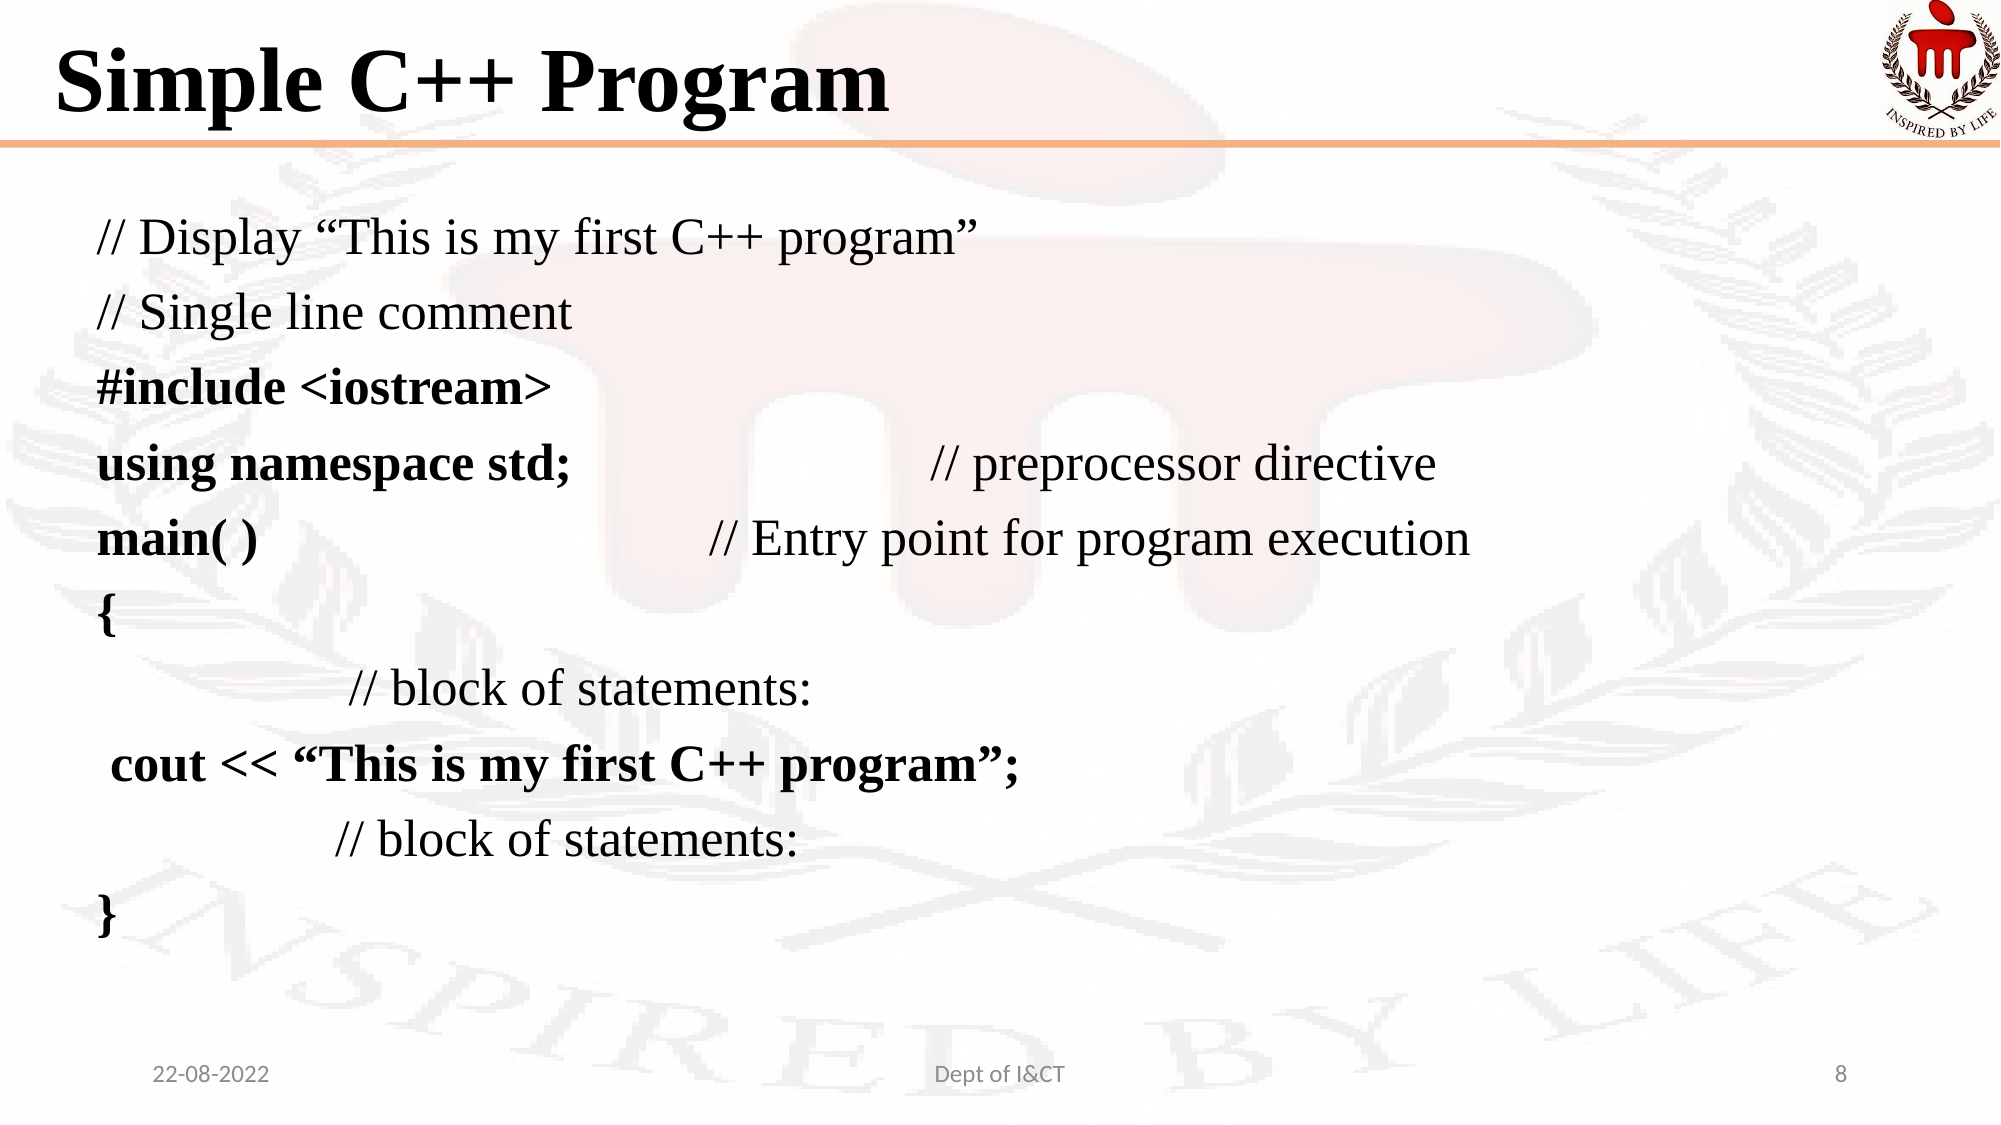

# Simple C++ Program
// Display “This is my first C++ program”
// Single line comment
#include <iostream>
using namespace std;                           // preprocessor directive
main( )                                  // Entry point for program execution
{
                   // block of statements:
 cout << “This is my first C++ program”;
                  // block of statements:
}
22-08-2022
Dept of I&CT
8